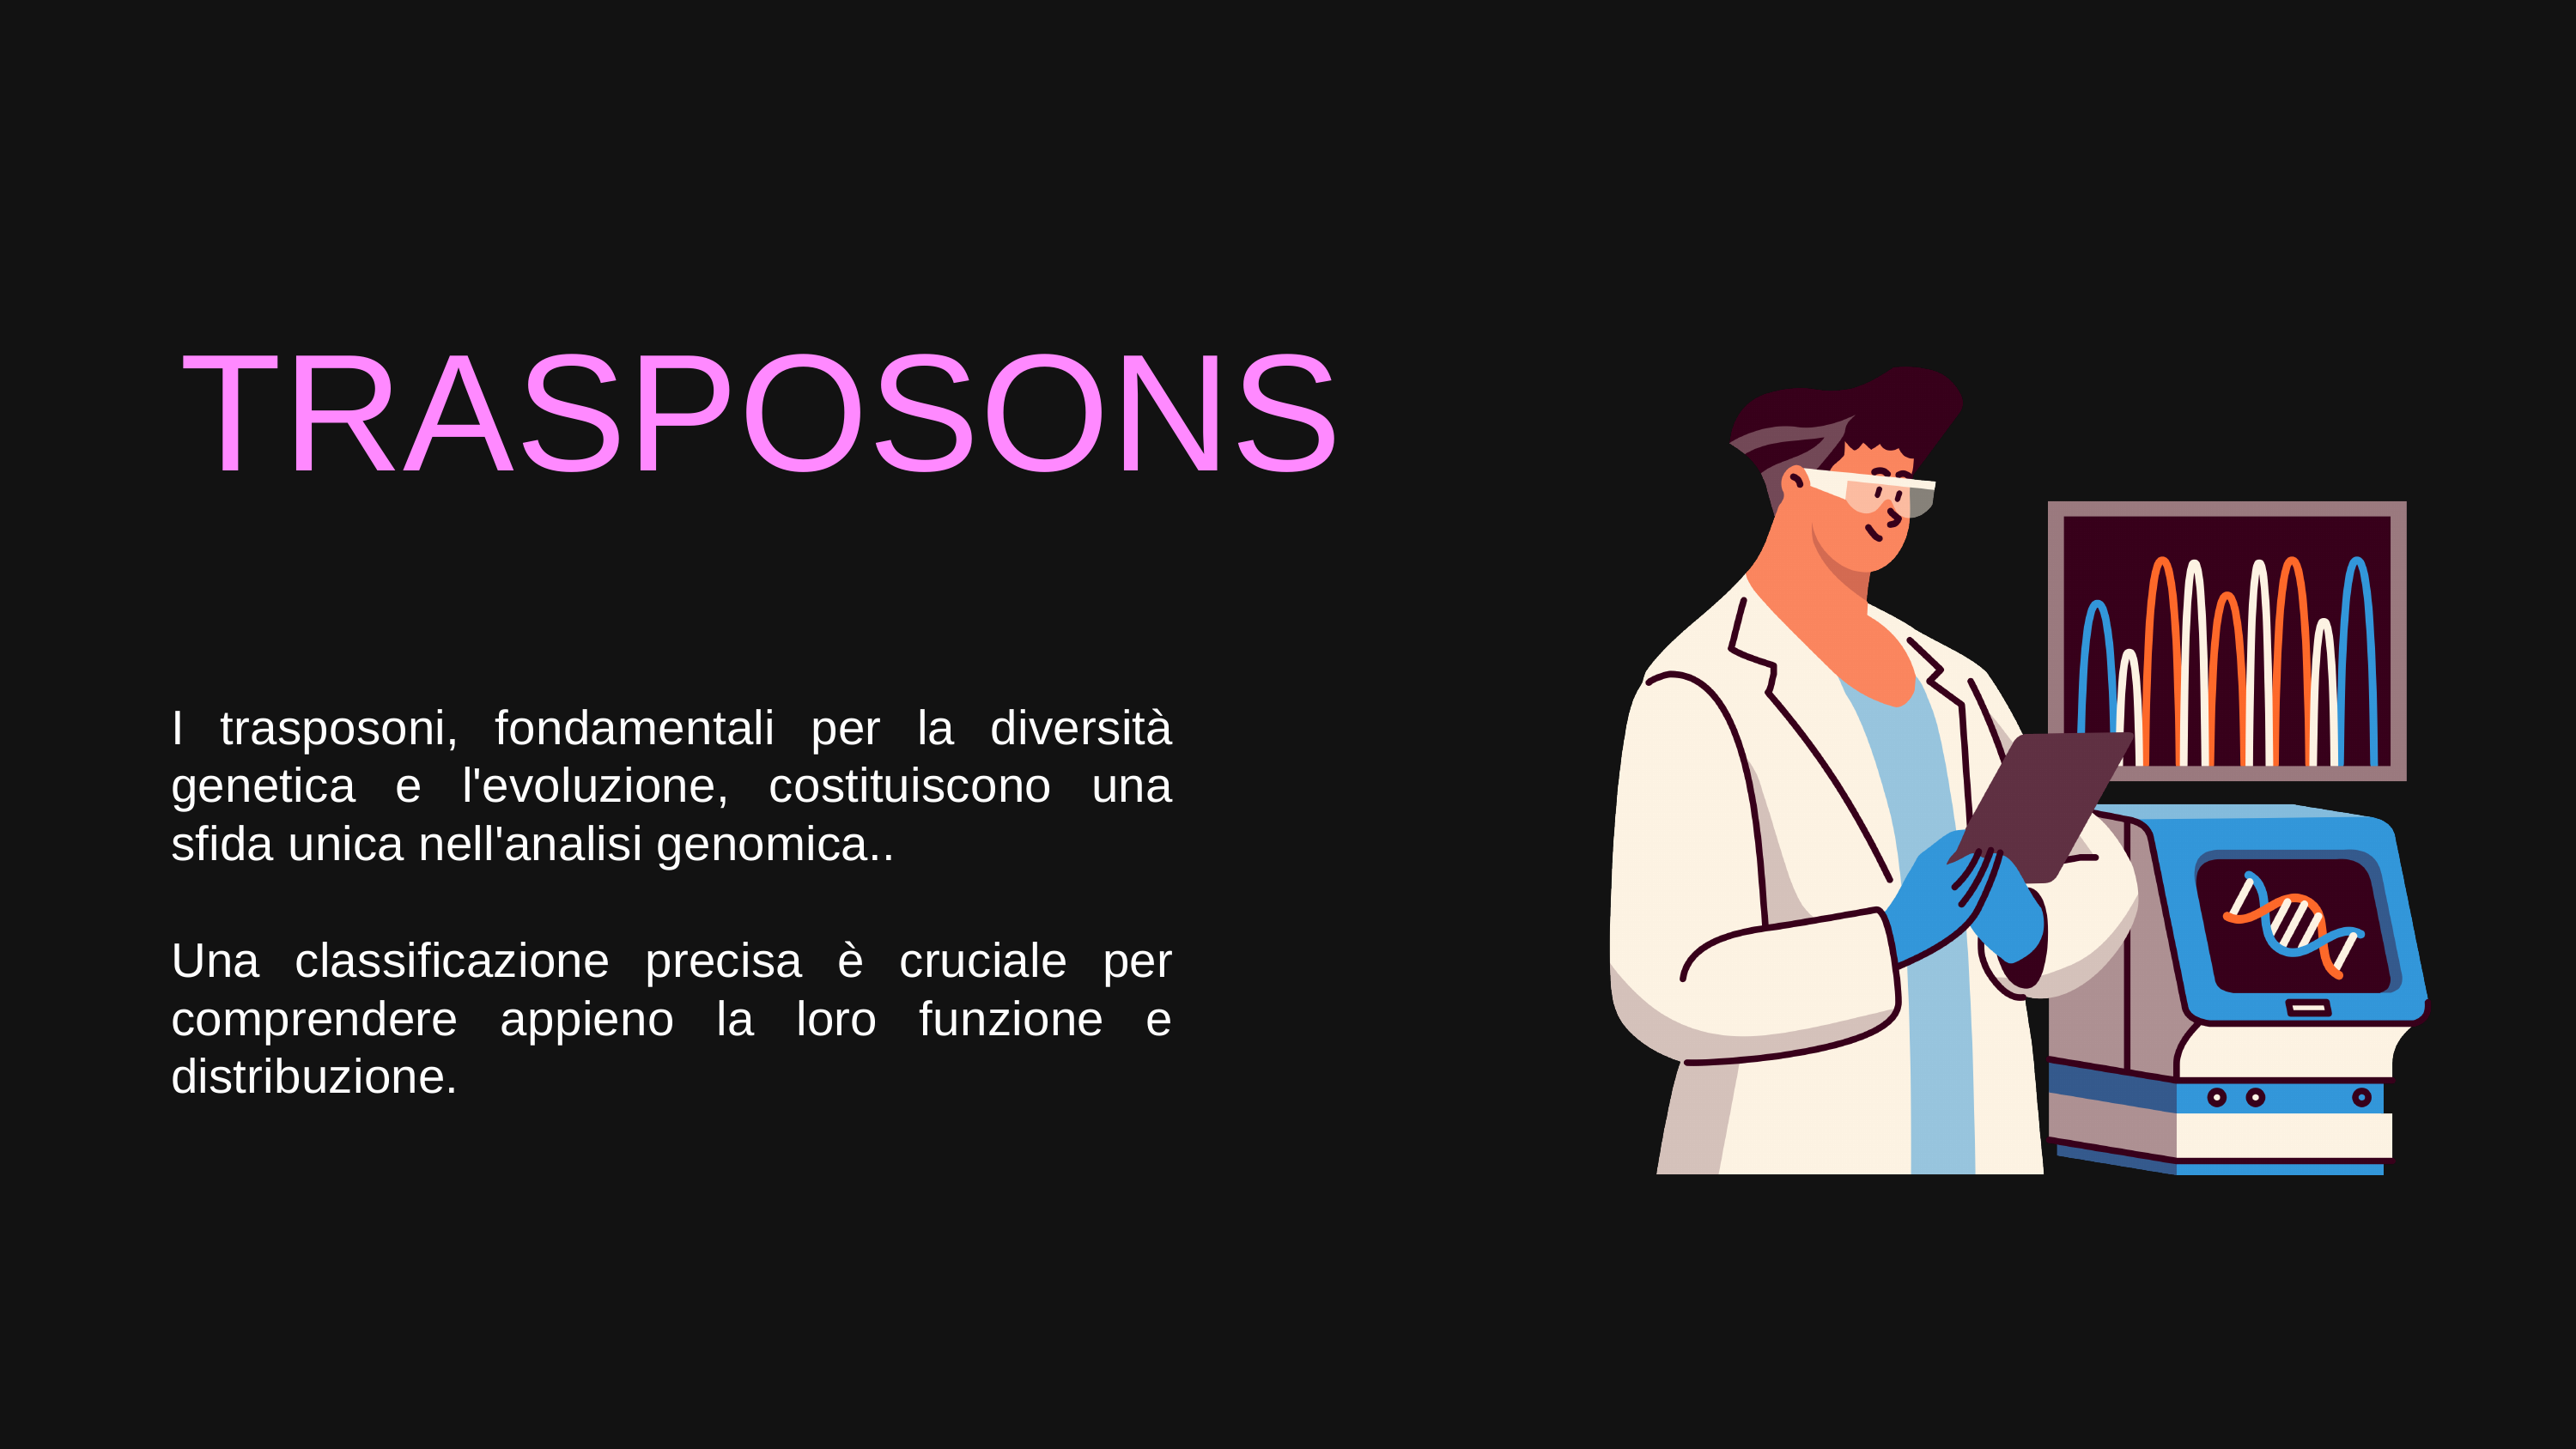

TRASPOSONS

I trasposoni, fondamentali per la diversità genetica e l'evoluzione, costituiscono una sfida unica nell'analisi genomica..

Una classificazione precisa è cruciale per comprendere appieno la loro funzione e distribuzione.